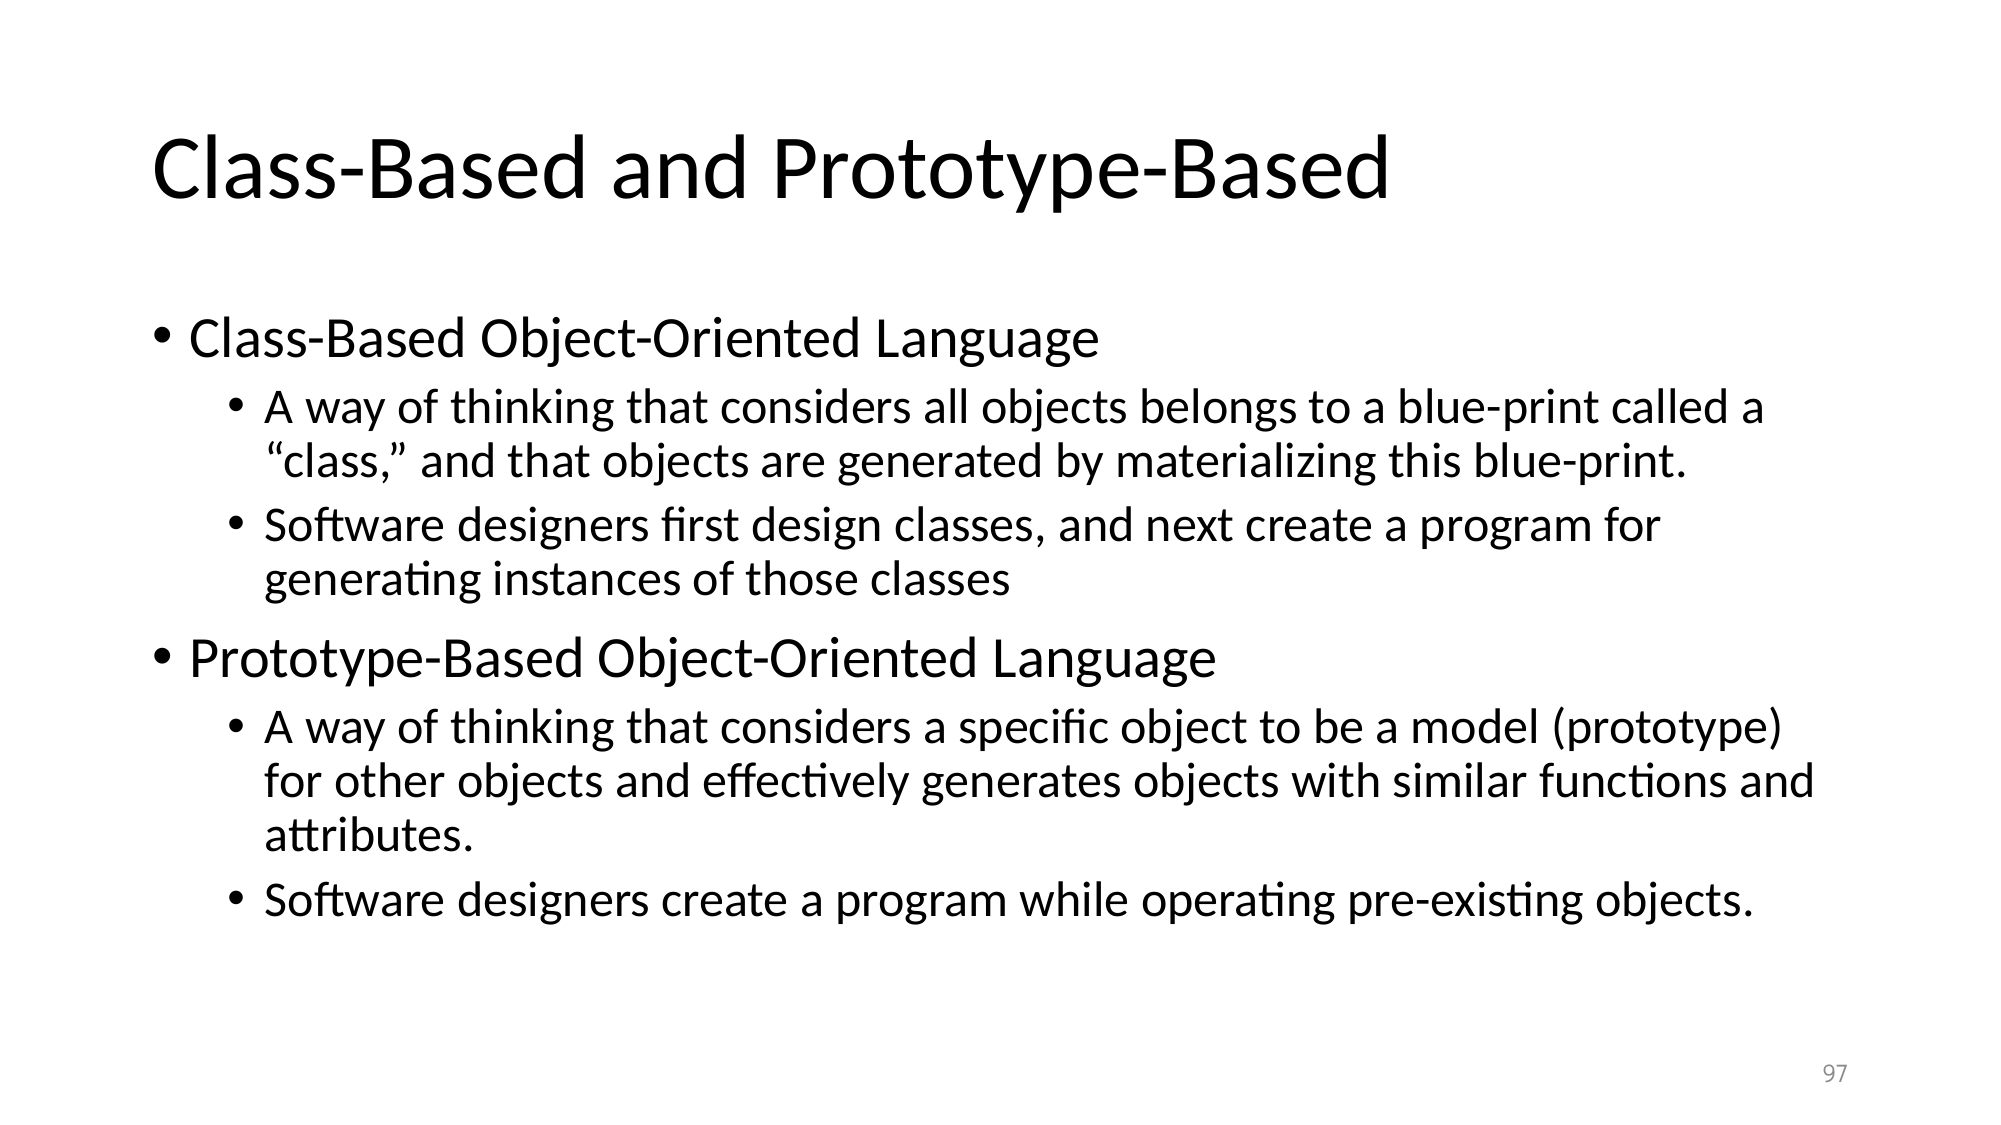

# Class-Based and Prototype-Based
Class-Based Object-Oriented Language
A way of thinking that considers all objects belongs to a blue-print called a “class,” and that objects are generated by materializing this blue-print.
Software designers first design classes, and next create a program for generating instances of those classes
Prototype-Based Object-Oriented Language
A way of thinking that considers a specific object to be a model (prototype) for other objects and effectively generates objects with similar functions and attributes.
Software designers create a program while operating pre-existing objects.
97